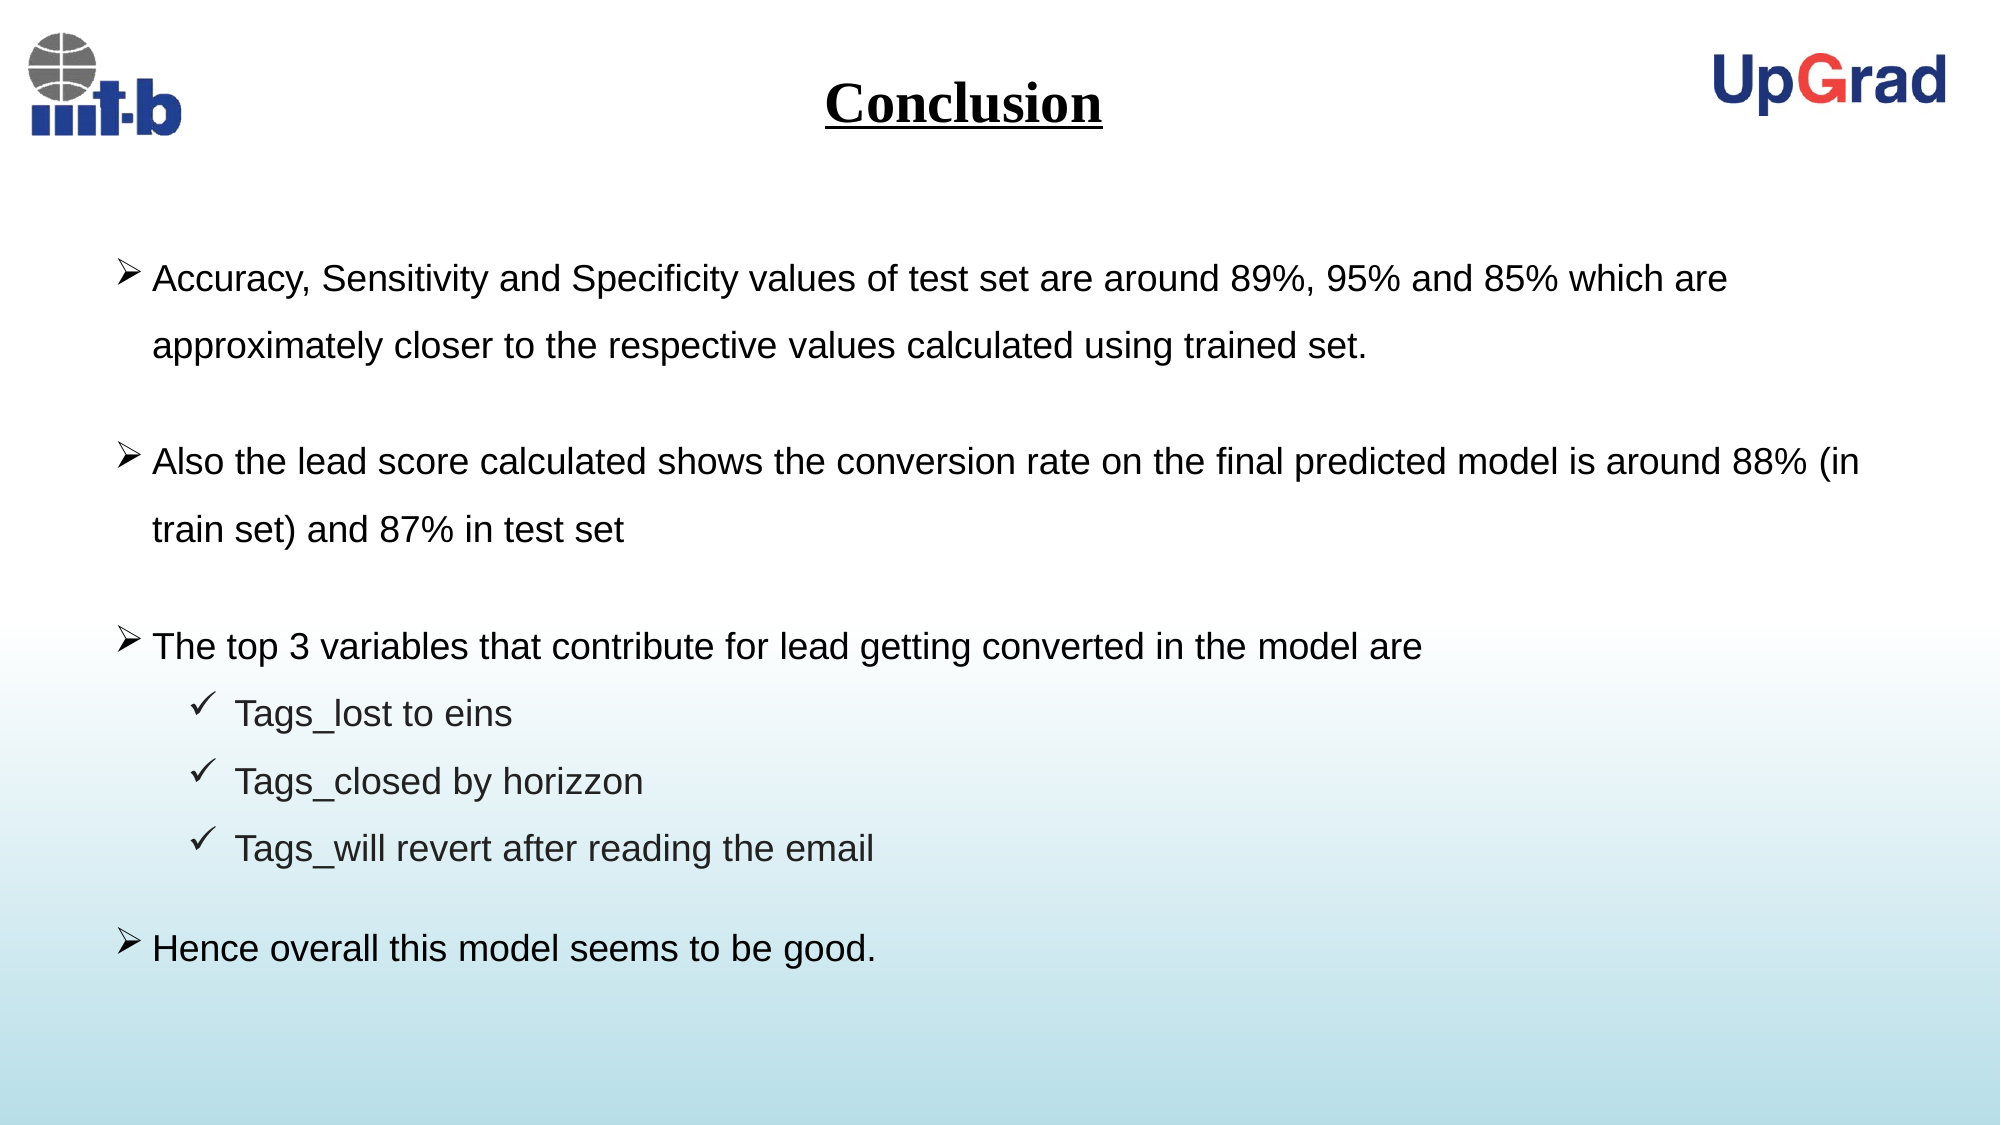

# Conclusion
Accuracy, Sensitivity and Specificity values of test set are around 89%, 95% and 85% which are approximately closer to the respective values calculated using trained set.

Also the lead score calculated shows the conversion rate on the final predicted model is around 88% (in train set) and 87% in test set

The top 3 variables that contribute for lead getting converted in the model are
Tags_lost to eins
Tags_closed by horizzon
Tags_will revert after reading the email

Hence overall this model seems to be good.